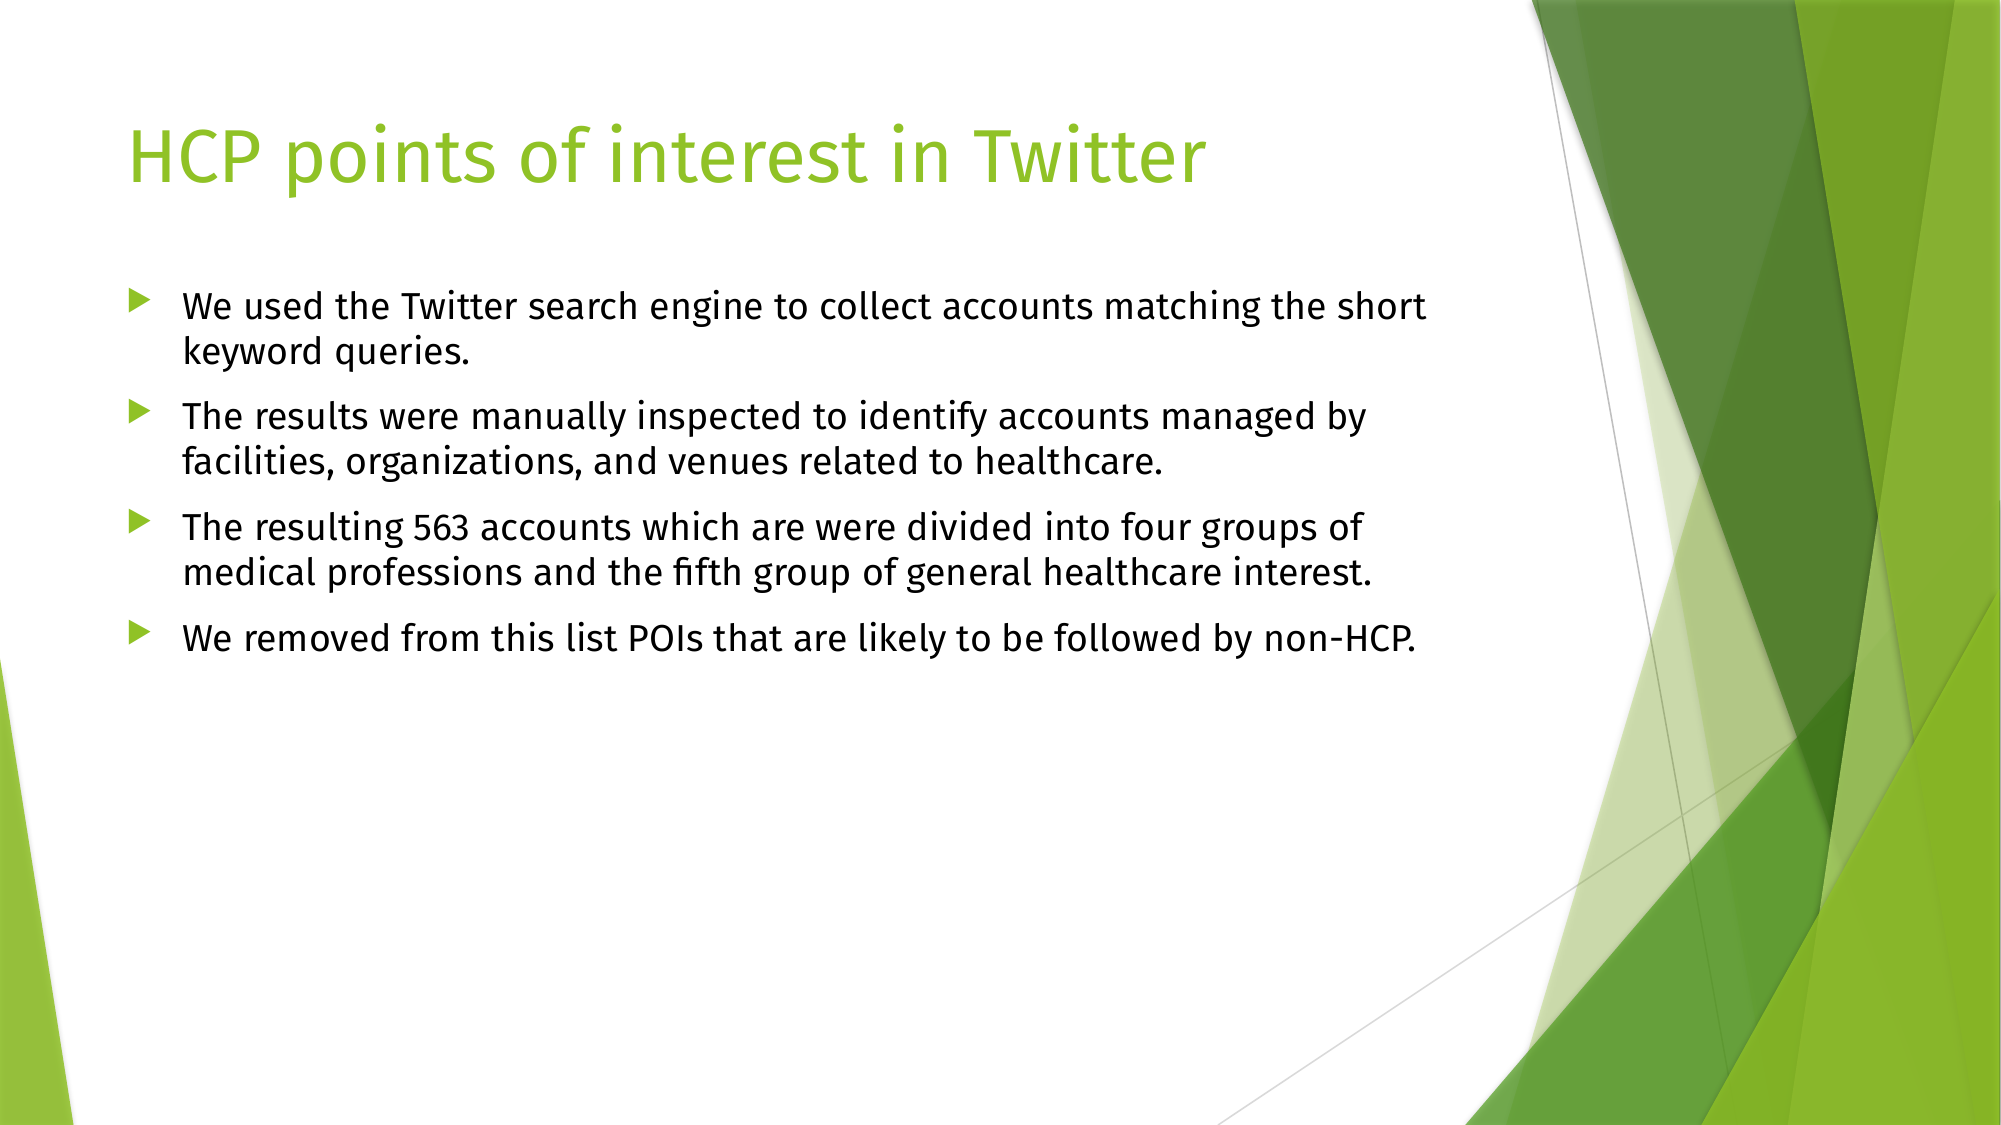

# HCP points of interest in Twitter

We used the Twitter search engine to collect accounts matching the short keyword queries.
The results were manually inspected to identify accounts managed by facilities, organizations, and venues related to healthcare.
The resulting 563 accounts which are were divided into four groups of medical professions and the fifth group of general healthcare interest.
We removed from this list POIs that are likely to be followed by non-HCP.